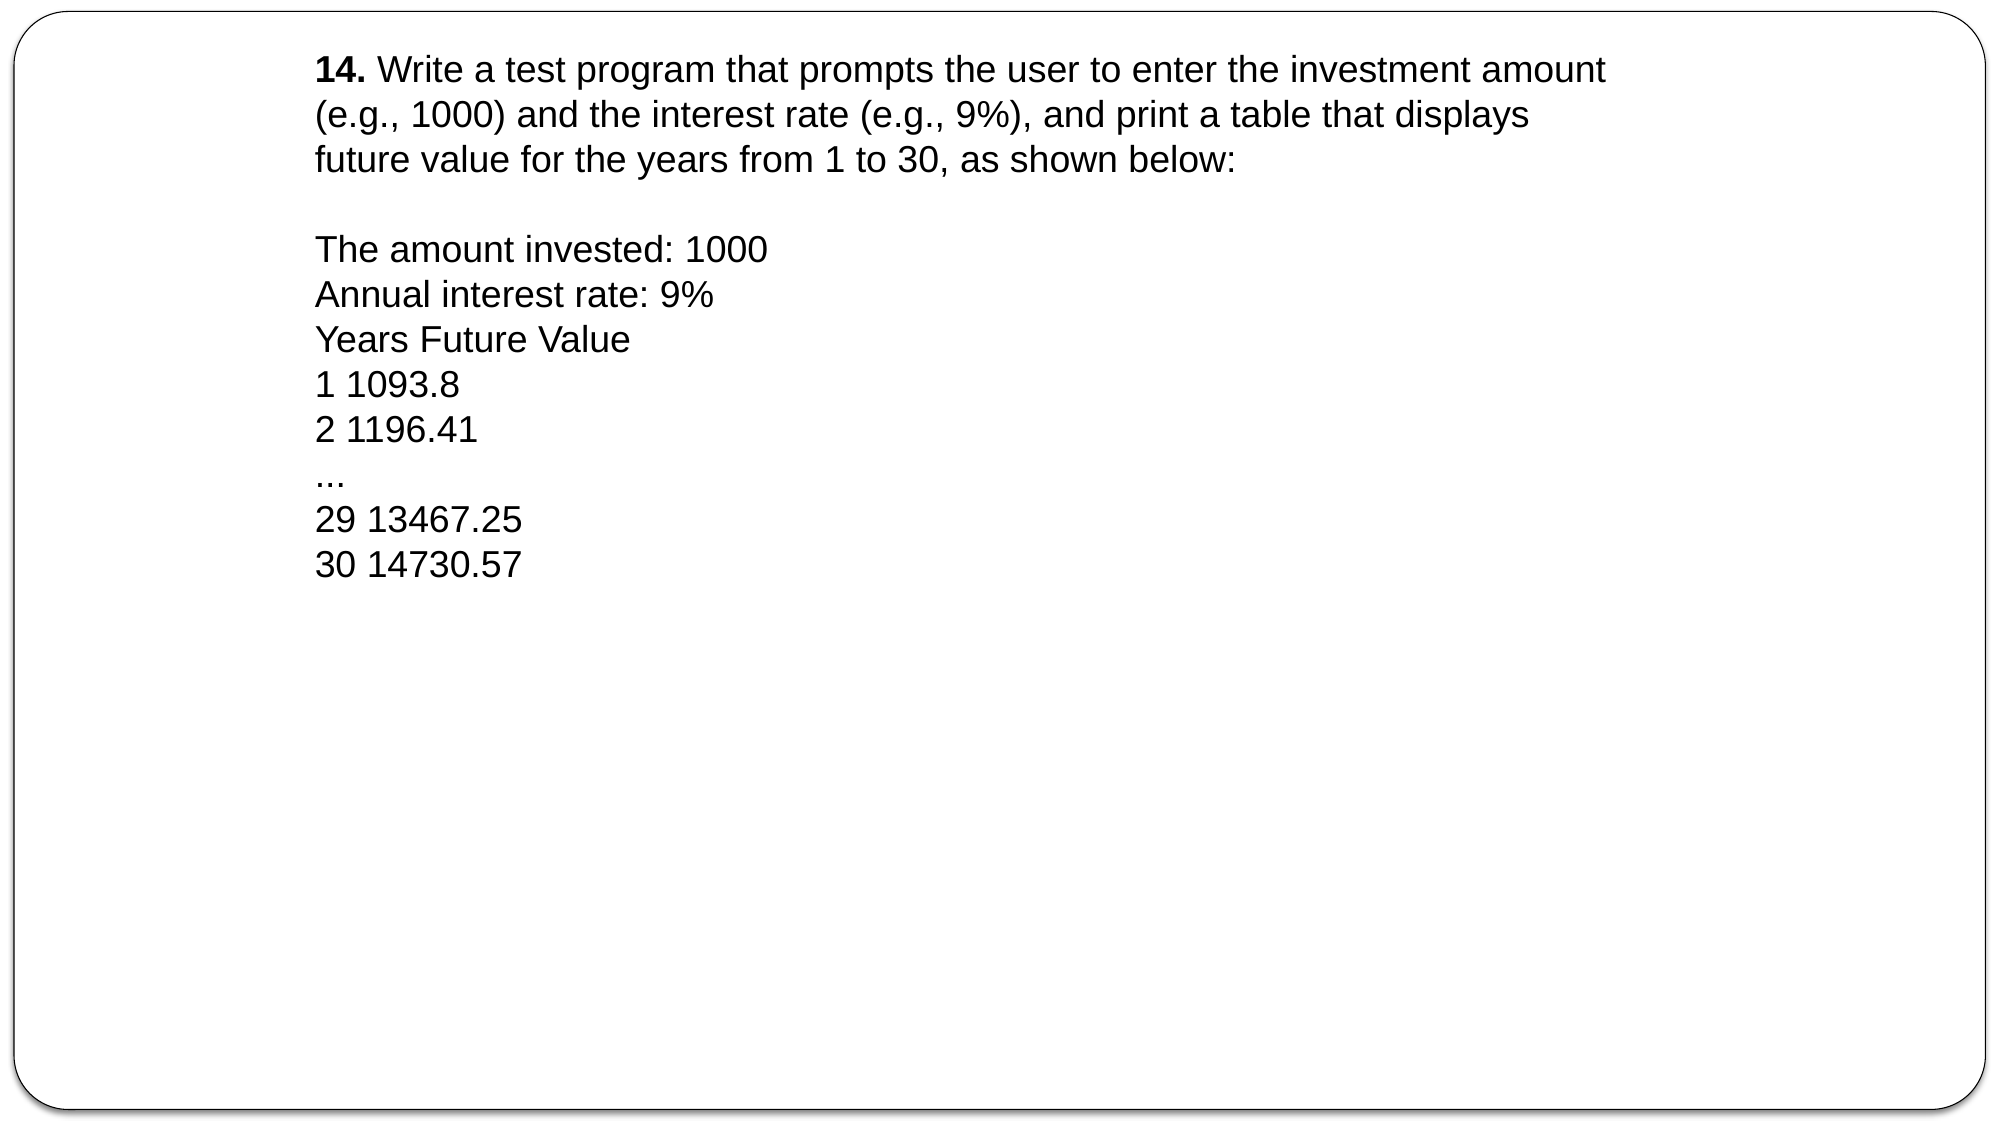

14. Write a test program that prompts the user to enter the investment amount (e.g., 1000) and the interest rate (e.g., 9%), and print a table that displays future value for the years from 1 to 30, as shown below:

The amount invested: 1000
Annual interest rate: 9%
Years Future Value
1 1093.8
2 1196.41
...
29 13467.25
30 14730.57